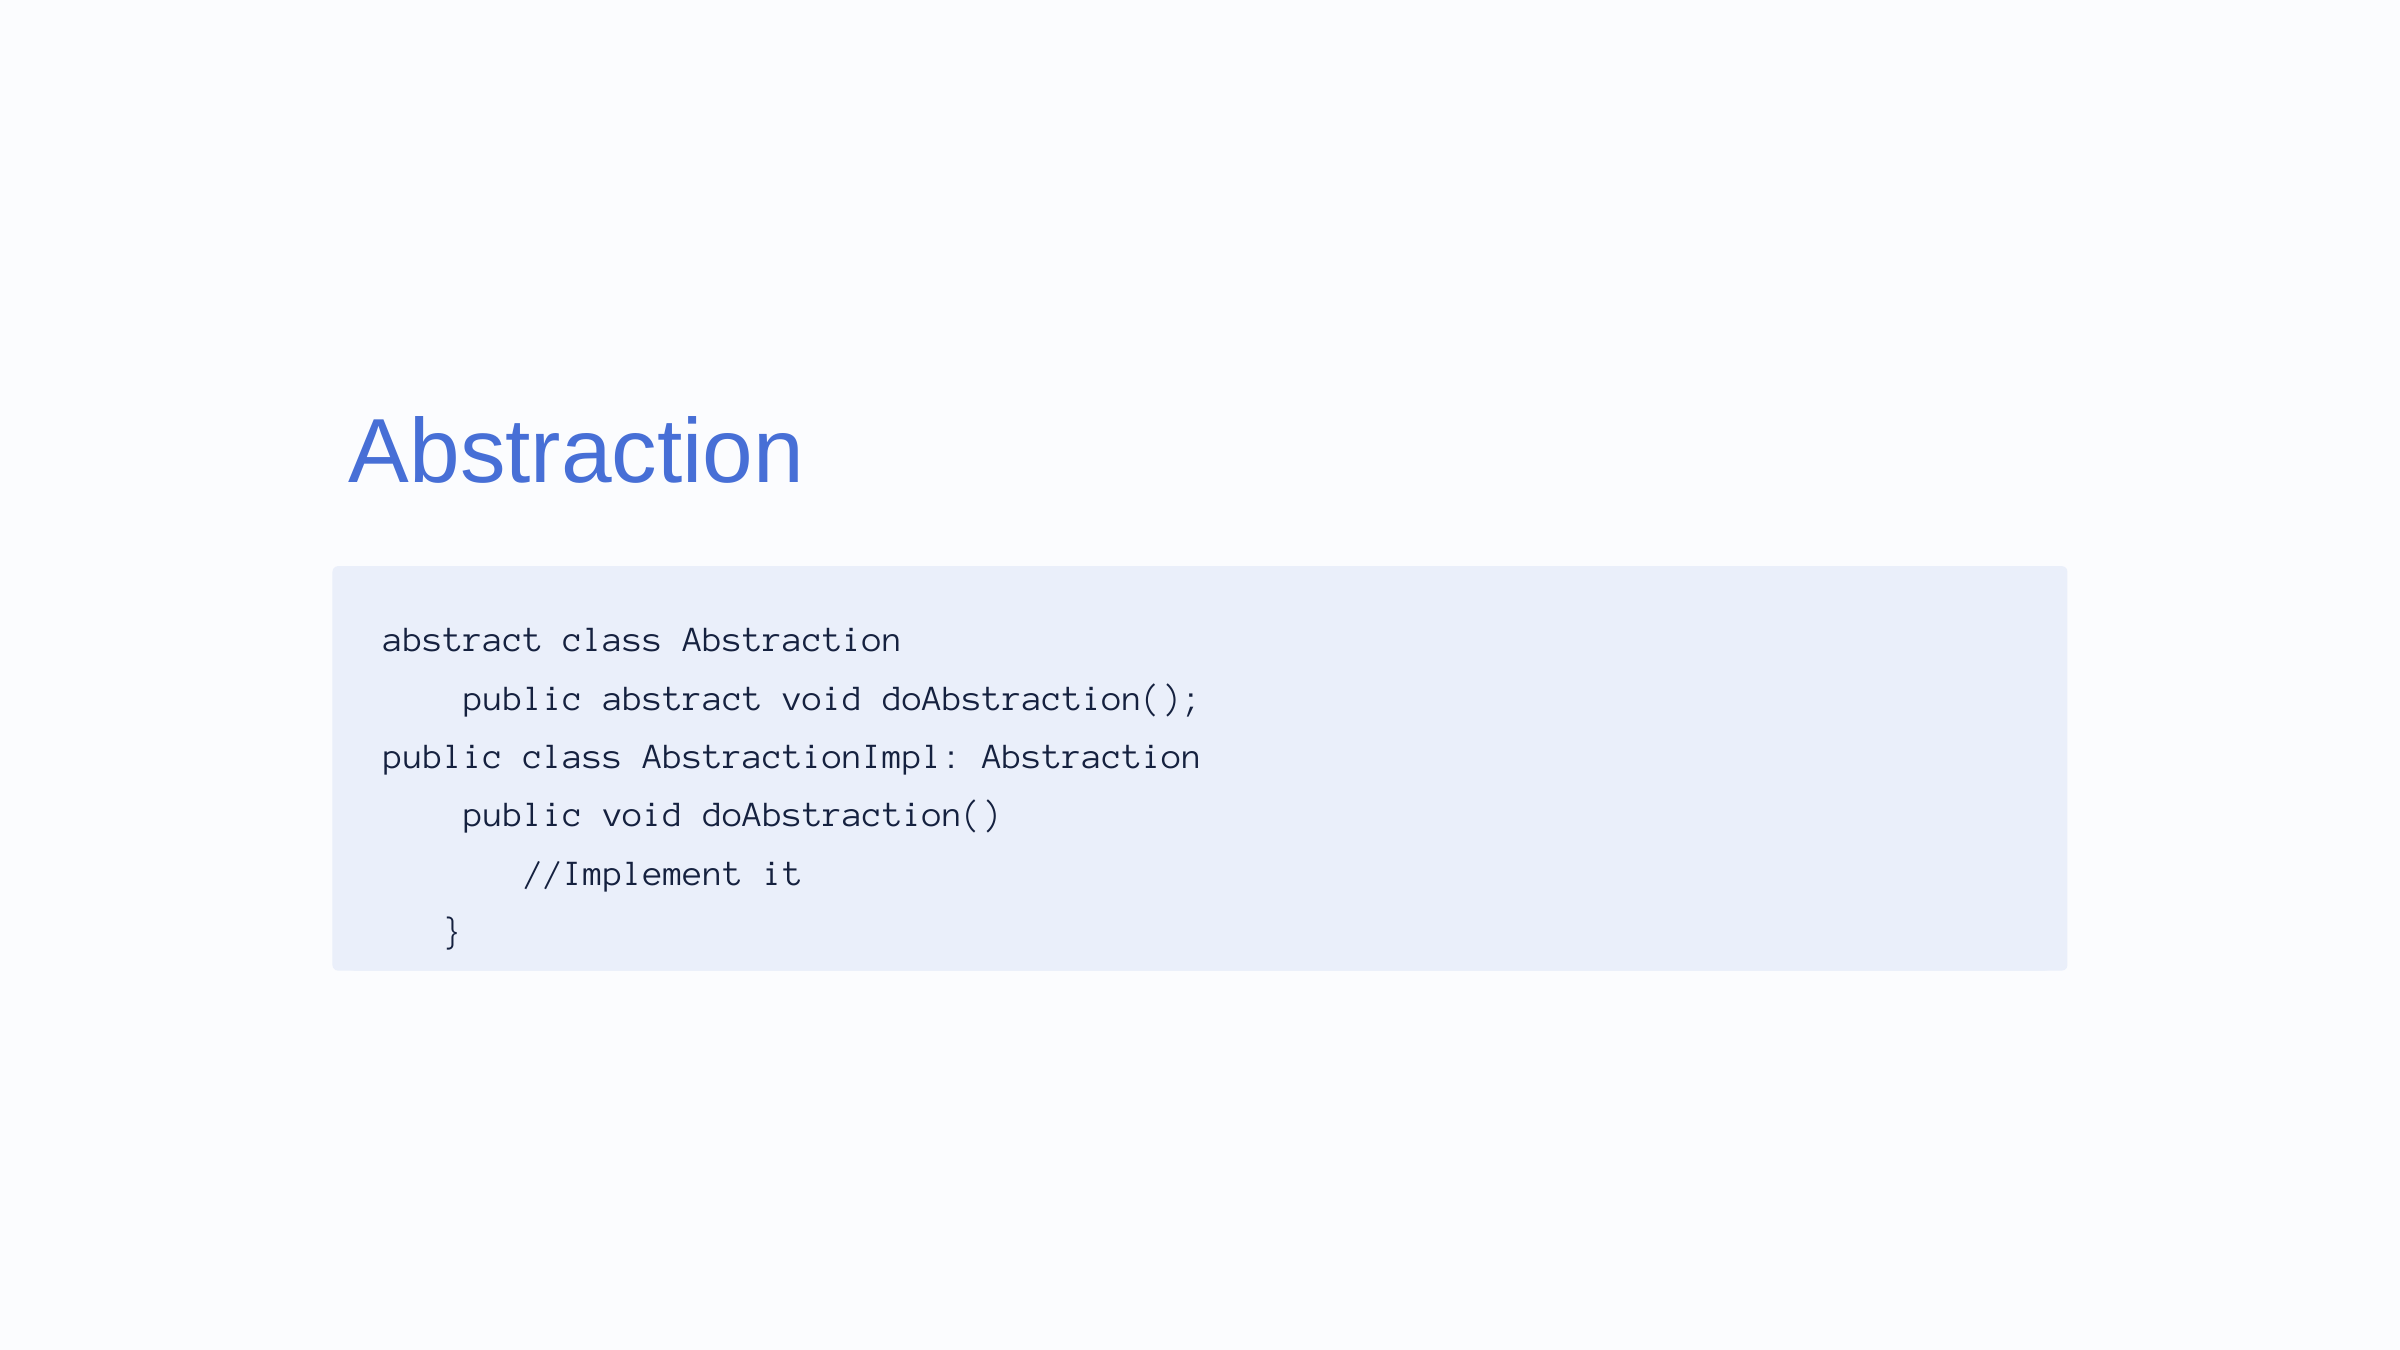

Abstraction

abstract class Abstraction
    public abstract void doAbstraction();
public class AbstractionImpl: Abstraction
    public void doAbstraction()
       //Implement it
   }